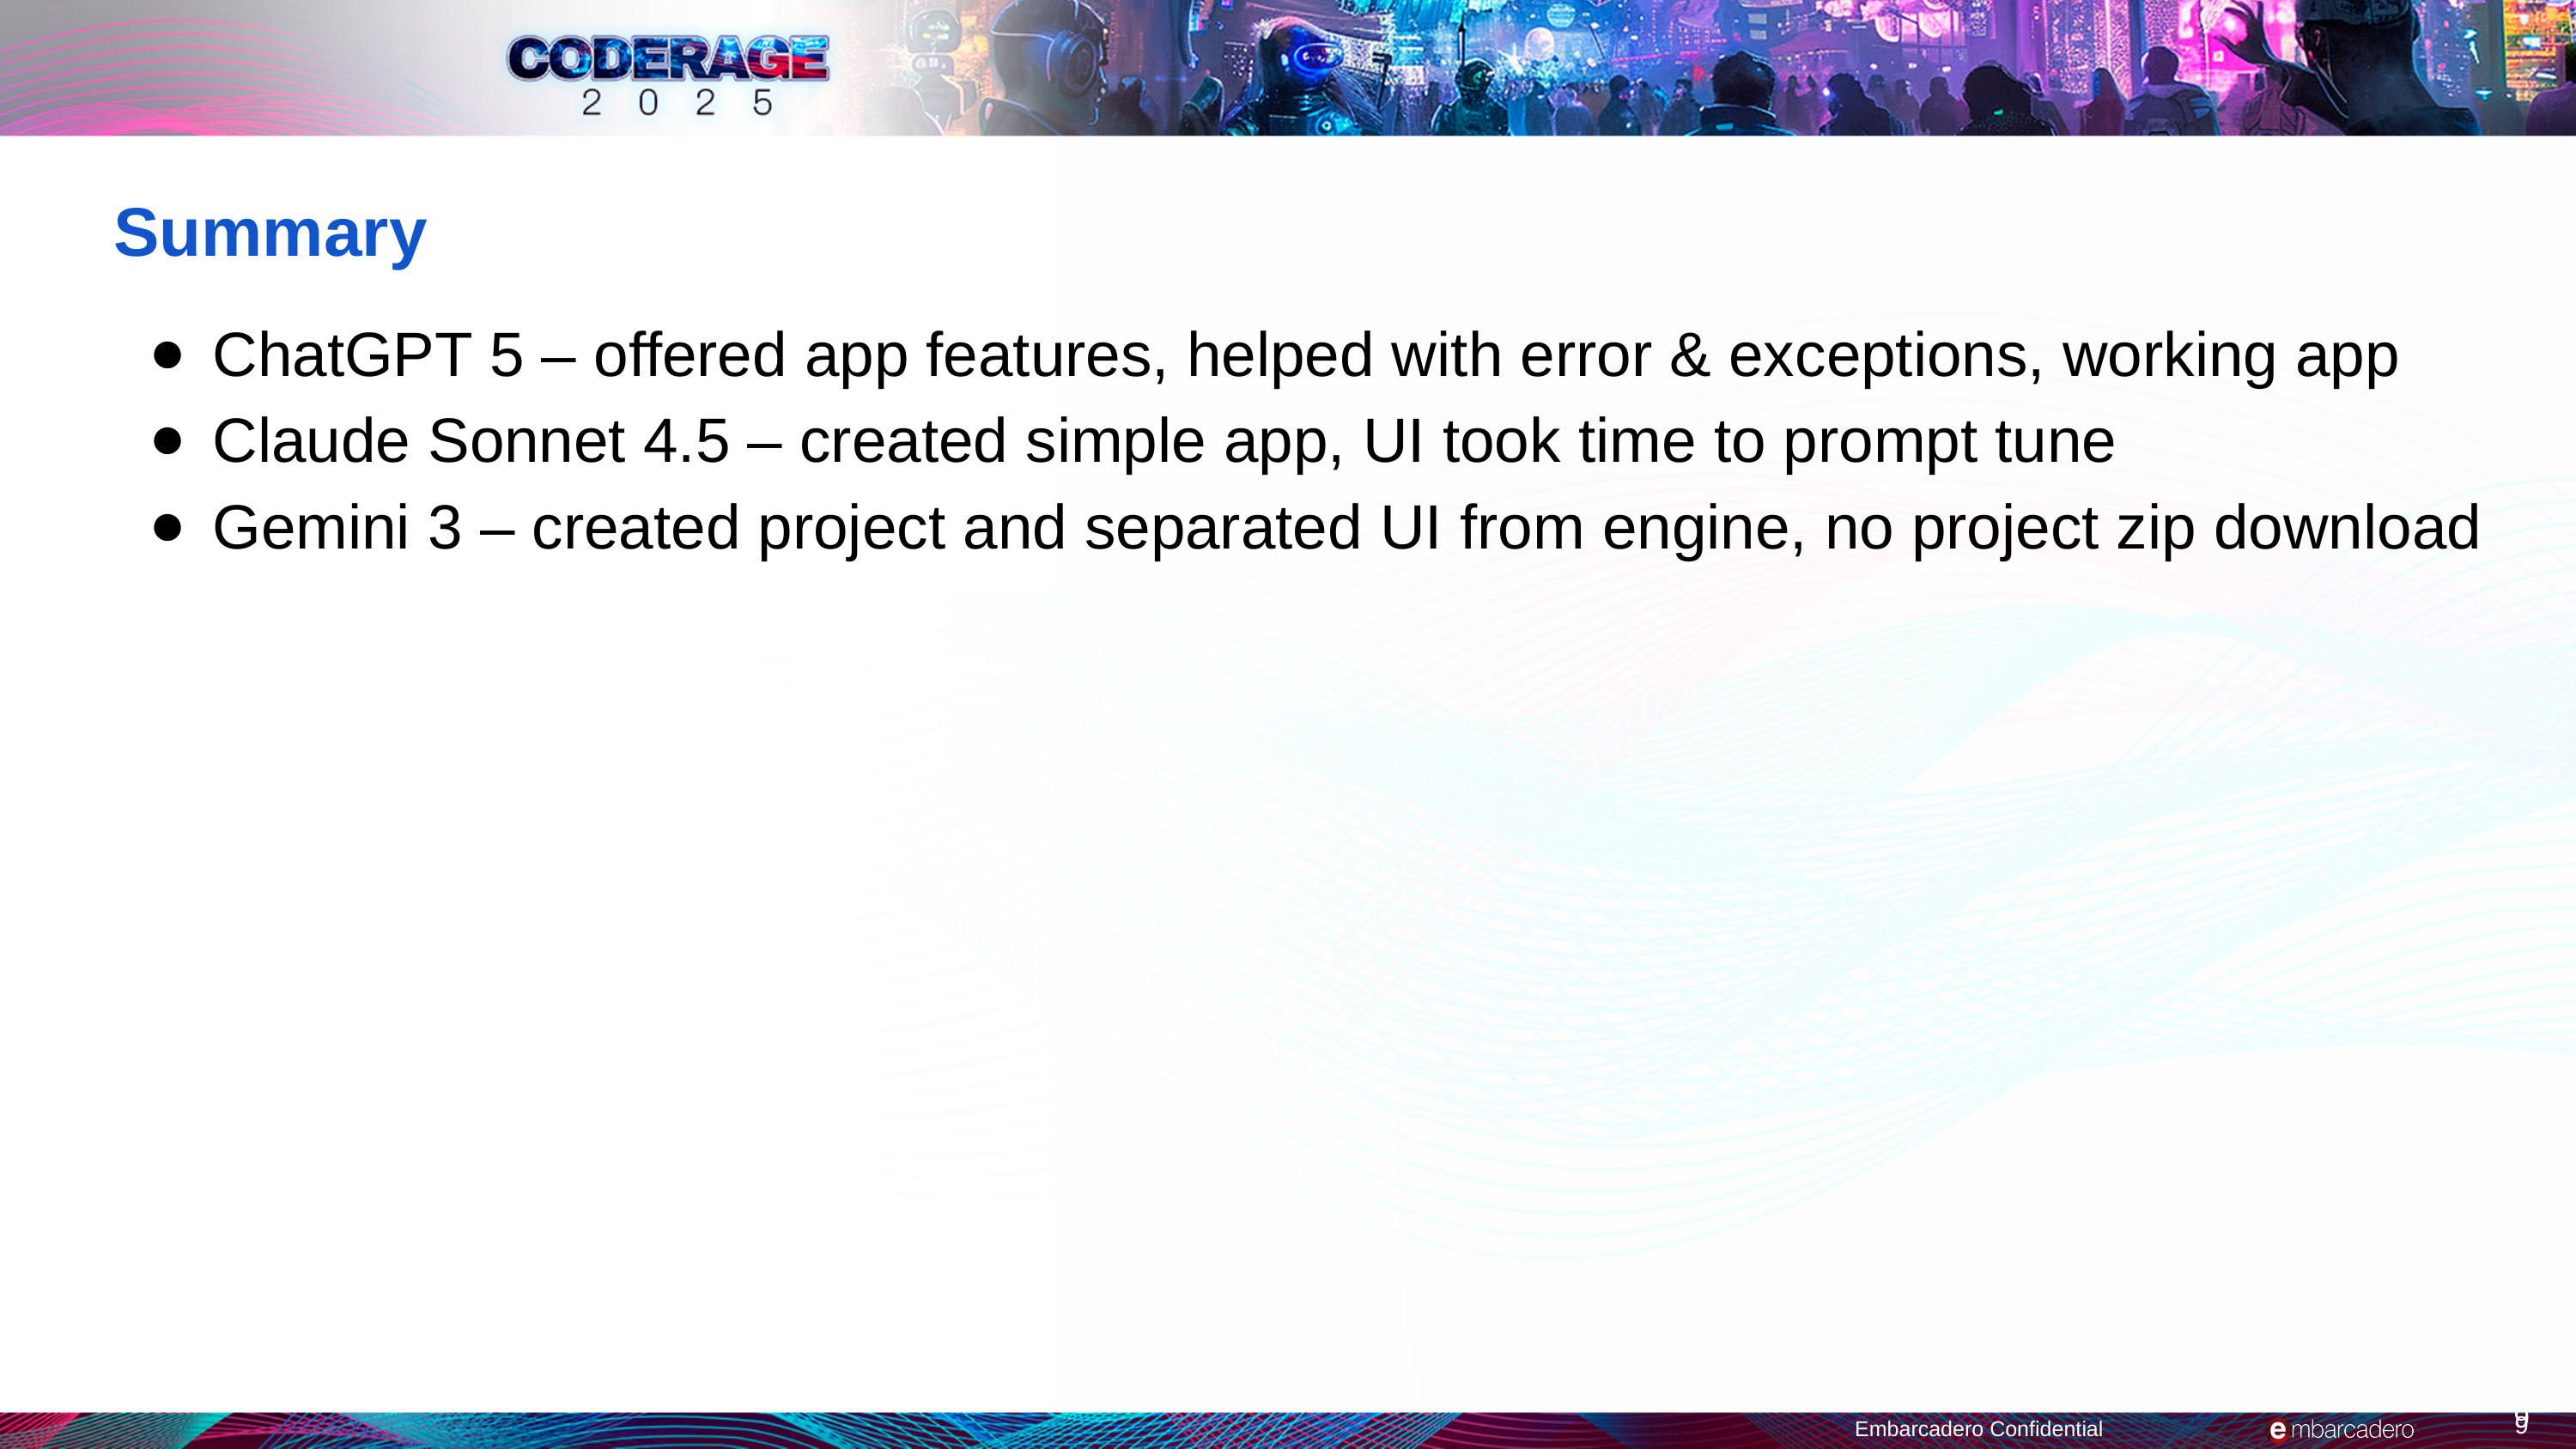

# Summary
ChatGPT 5 – offered app features, helped with error & exceptions, working app
Claude Sonnet 4.5 – created simple app, UI took time to prompt tune
Gemini 3 – created project and separated UI from engine, no project zip download